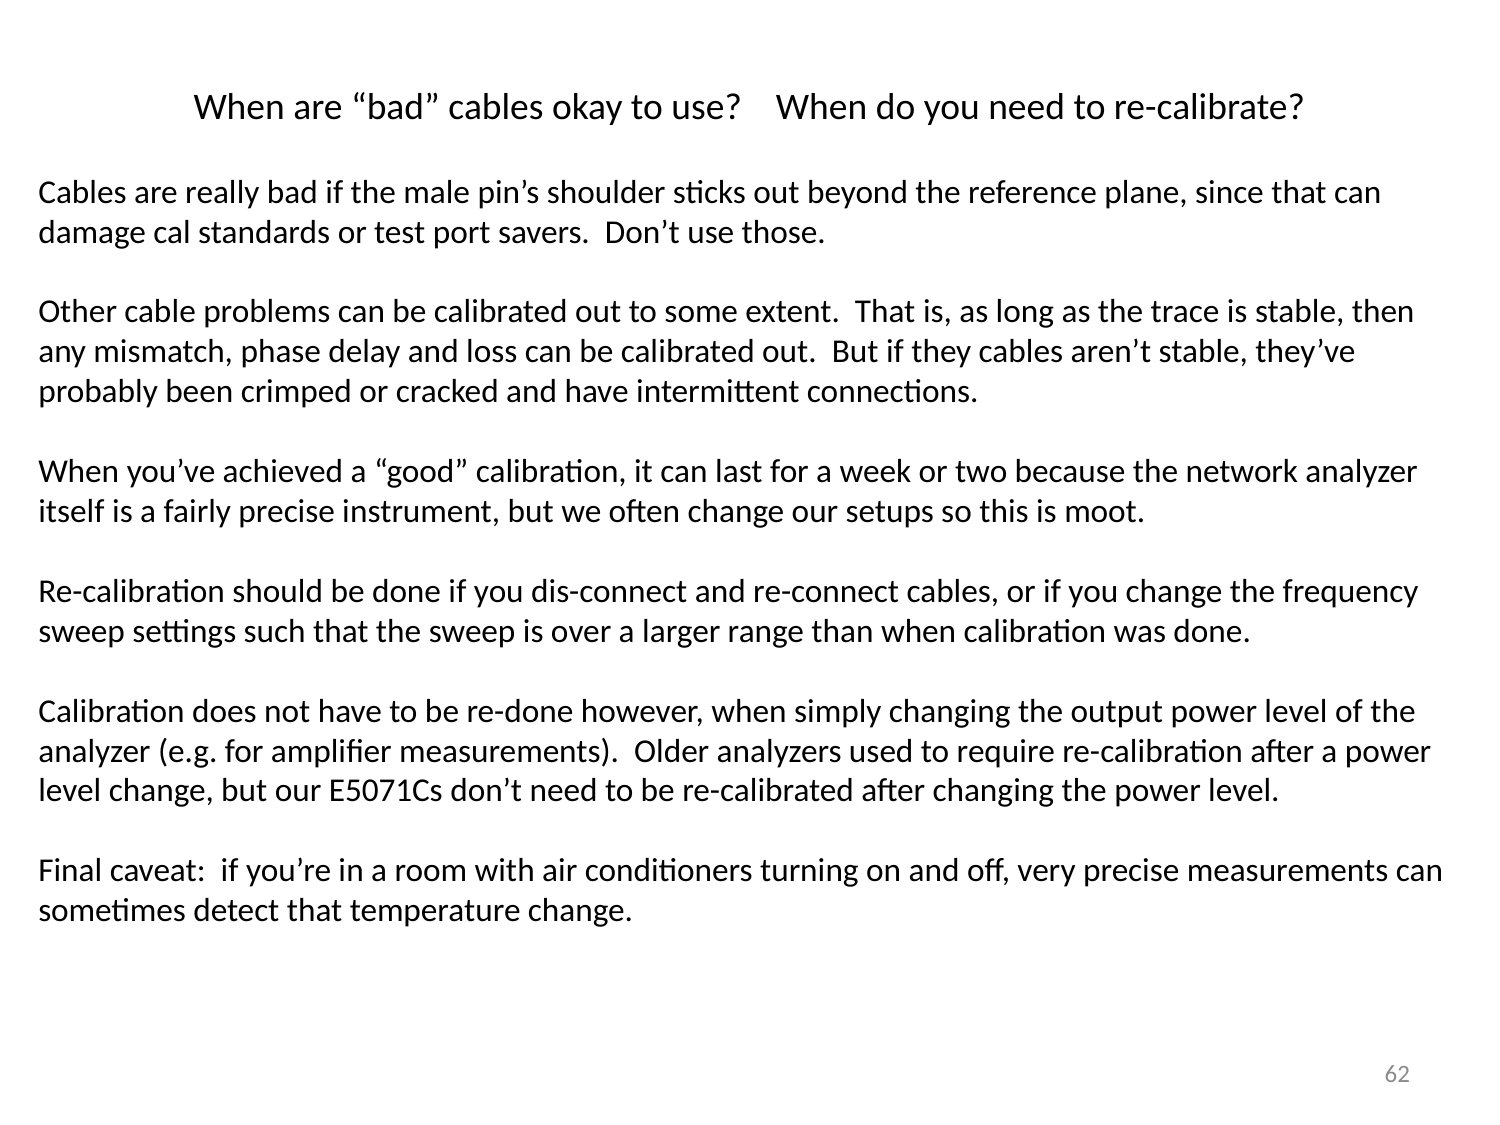

When are “bad” cables okay to use?    When do you need to re-calibrate?
Cables are really bad if the male pin’s shoulder sticks out beyond the reference plane, since that can
damage cal standards or test port savers.  Don’t use those.

Other cable problems can be calibrated out to some extent.  That is, as long as the trace is stable, then any mismatch, phase delay and loss can be calibrated out.  But if they cables aren’t stable, they’ve probably been crimped or cracked and have intermittent connections.

When you’ve achieved a “good” calibration, it can last for a week or two because the network analyzer itself is a fairly precise instrument, but we often change our setups so this is moot.

Re-calibration should be done if you dis-connect and re-connect cables, or if you change the frequency sweep settings such that the sweep is over a larger range than when calibration was done.

Calibration does not have to be re-done however, when simply changing the output power level of the analyzer (e.g. for amplifier measurements).  Older analyzers used to require re-calibration after a power level change, but our E5071Cs don’t need to be re-calibrated after changing the power level.

Final caveat:  if you’re in a room with air conditioners turning on and off, very precise measurements can sometimes detect that temperature change.
62